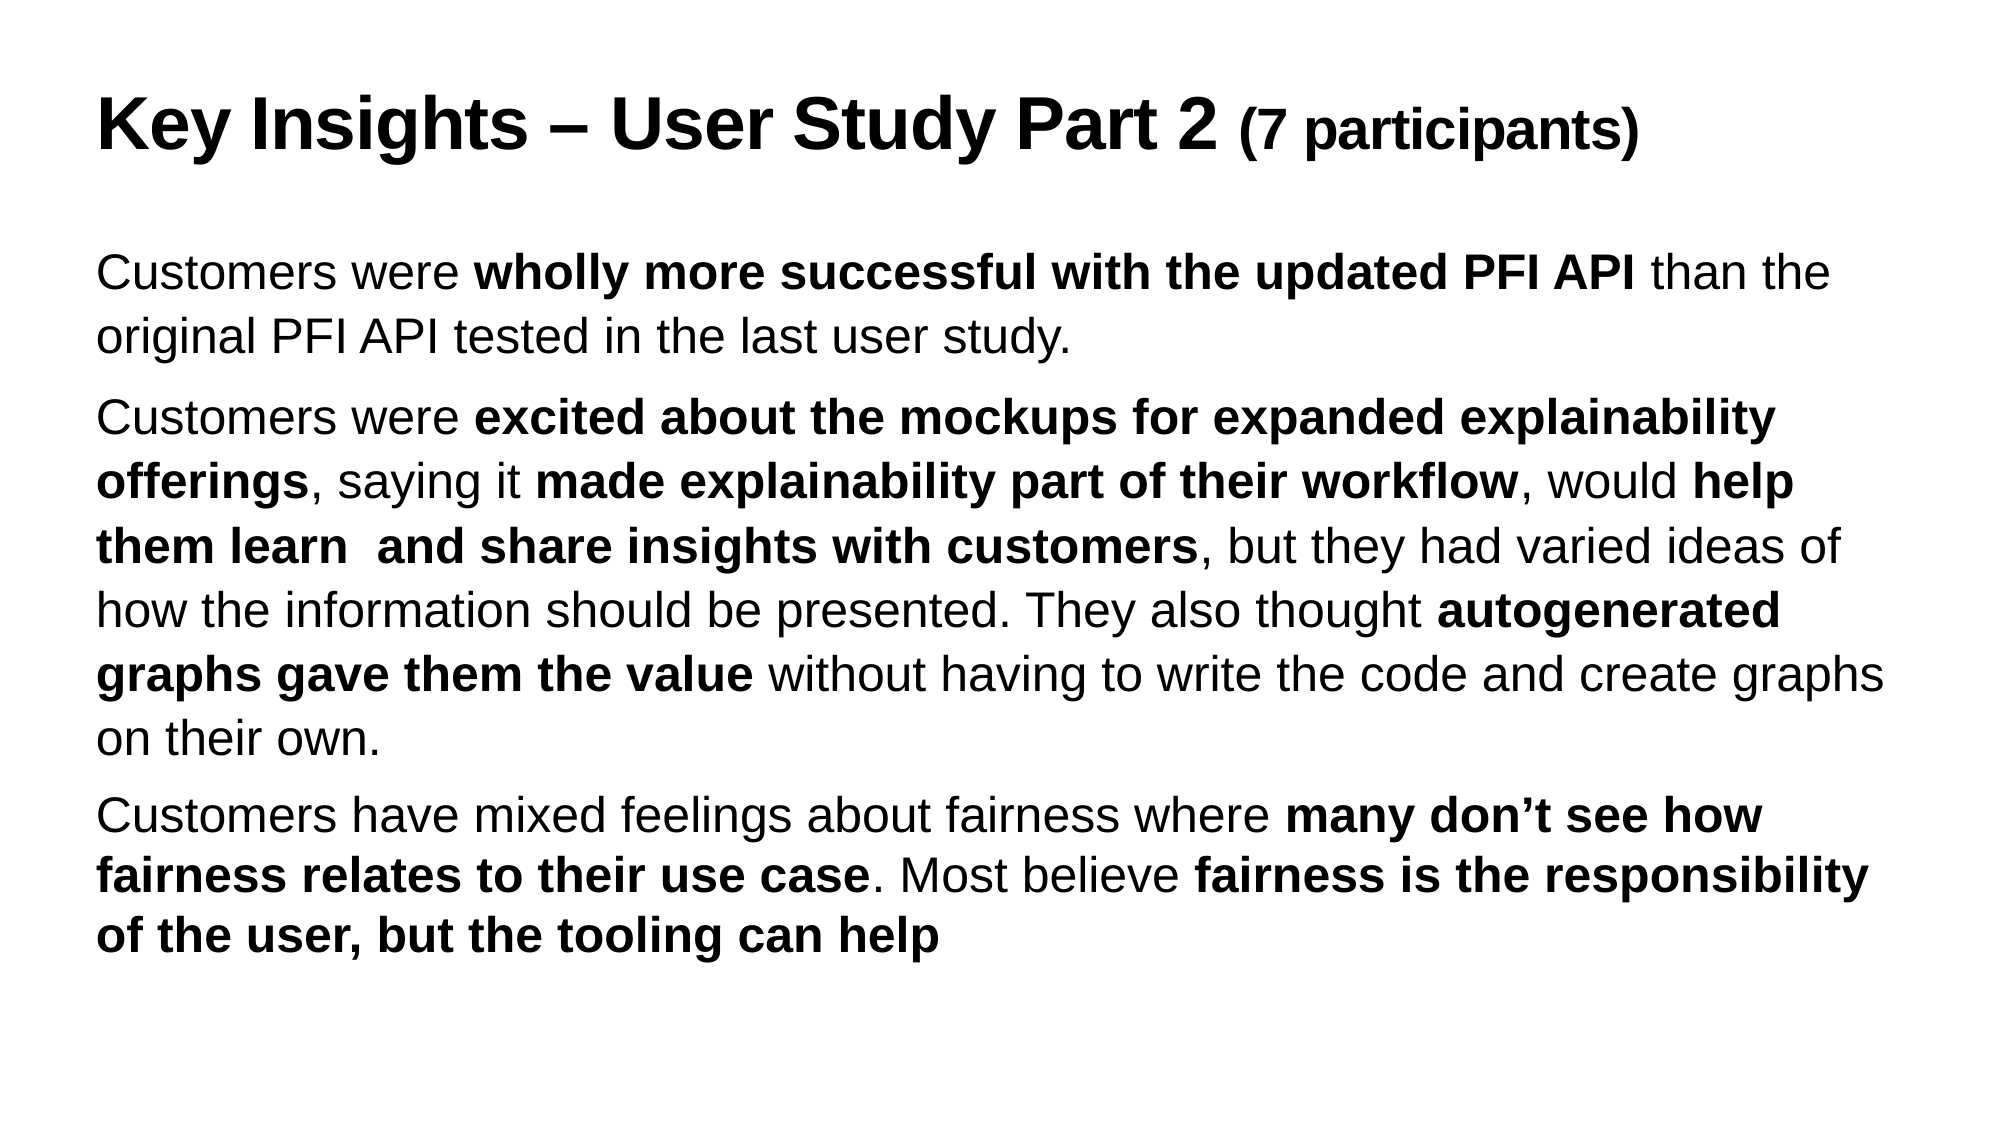

# Key Insights – User Study Part 2 (7 participants)
Customers were wholly more successful with the updated PFI API than the original PFI API tested in the last user study.
Customers were excited about the mockups for expanded explainability offerings, saying it made explainability part of their workflow, would help them learn  and share insights with customers, but they had varied ideas of how the information should be presented. They also thought autogenerated graphs gave them the value without having to write the code and create graphs on their own.
Customers have mixed feelings about fairness where many don’t see how fairness relates to their use case. Most believe fairness is the responsibility of the user, but the tooling can help